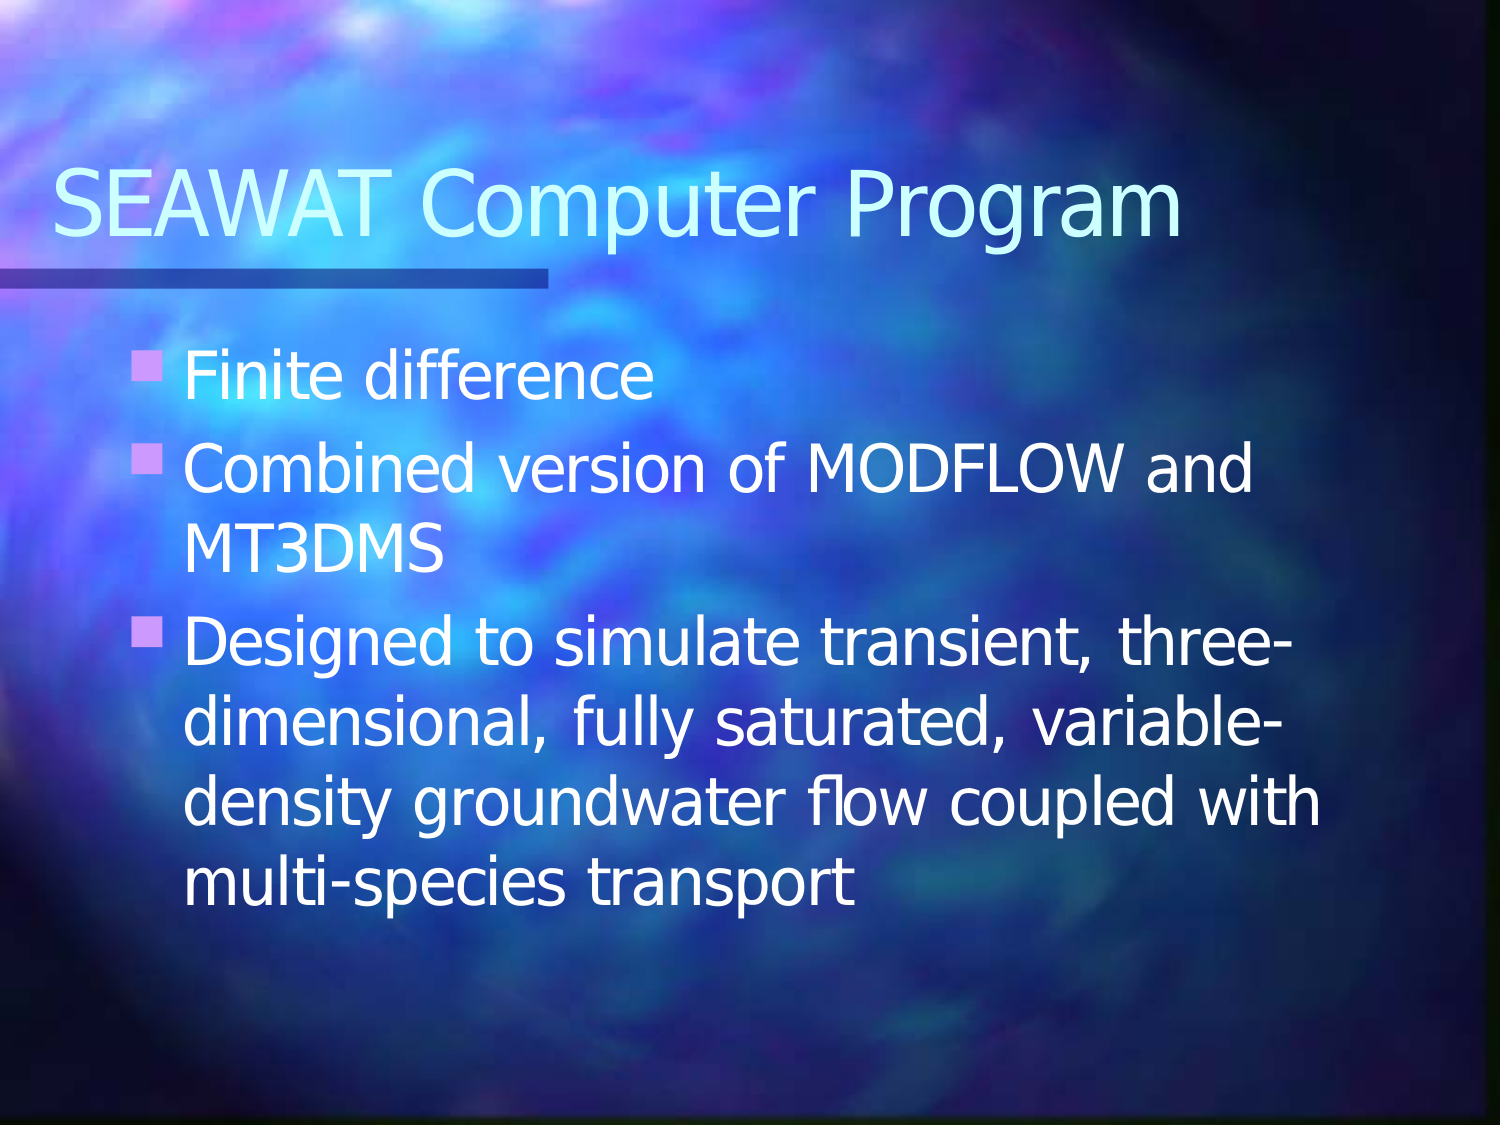

# SEAWAT Computer Program
Finite difference
Combined version of MODFLOW and MT3DMS
Designed to simulate transient, three-dimensional, fully saturated, variable-density groundwater flow coupled with multi-species transport